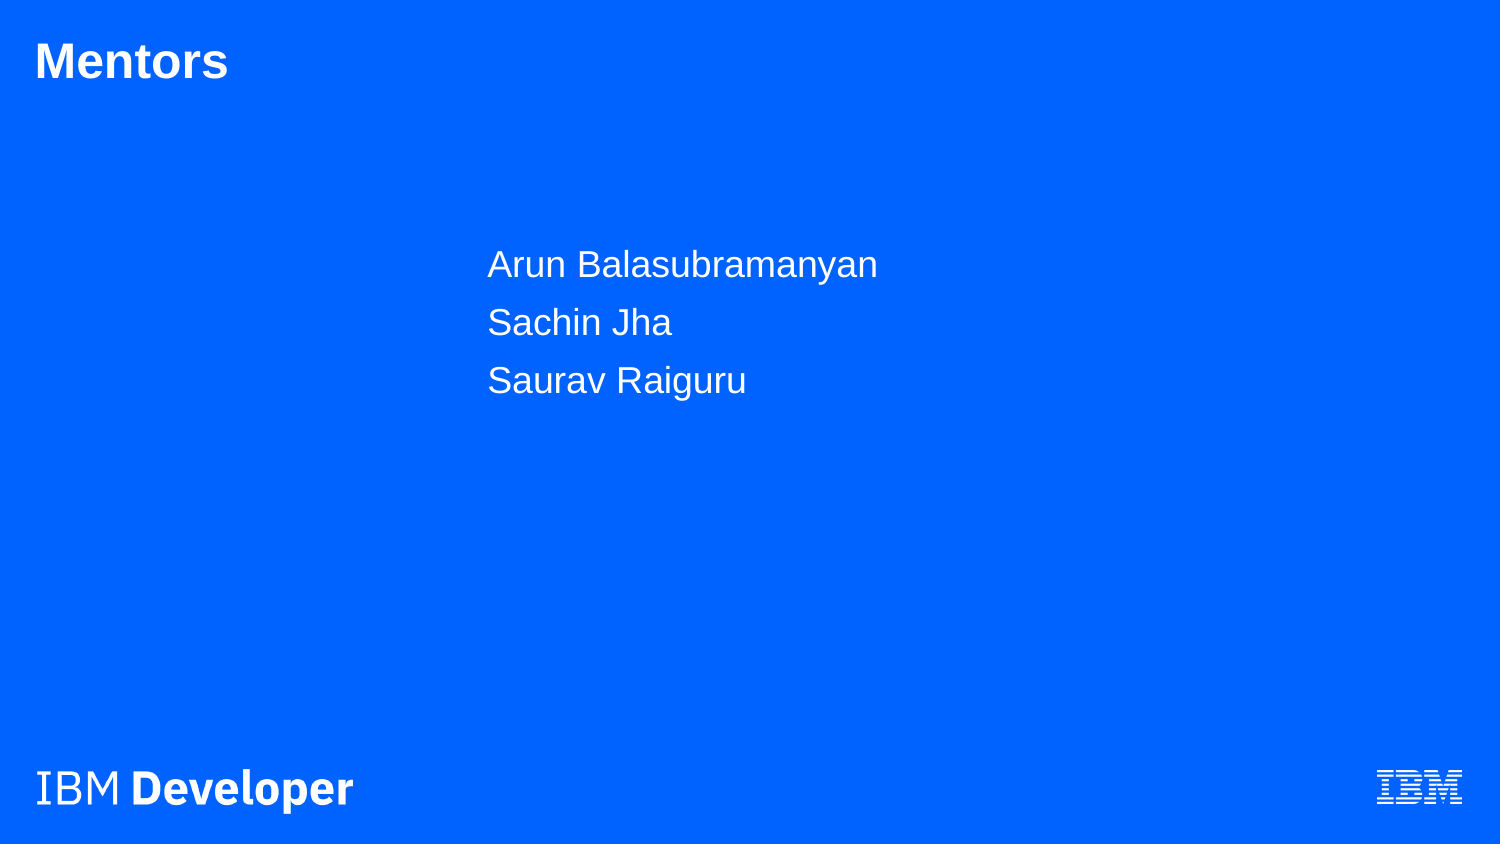

# Mentors
Arun Balasubramanyan
Sachin Jha
Saurav Raiguru